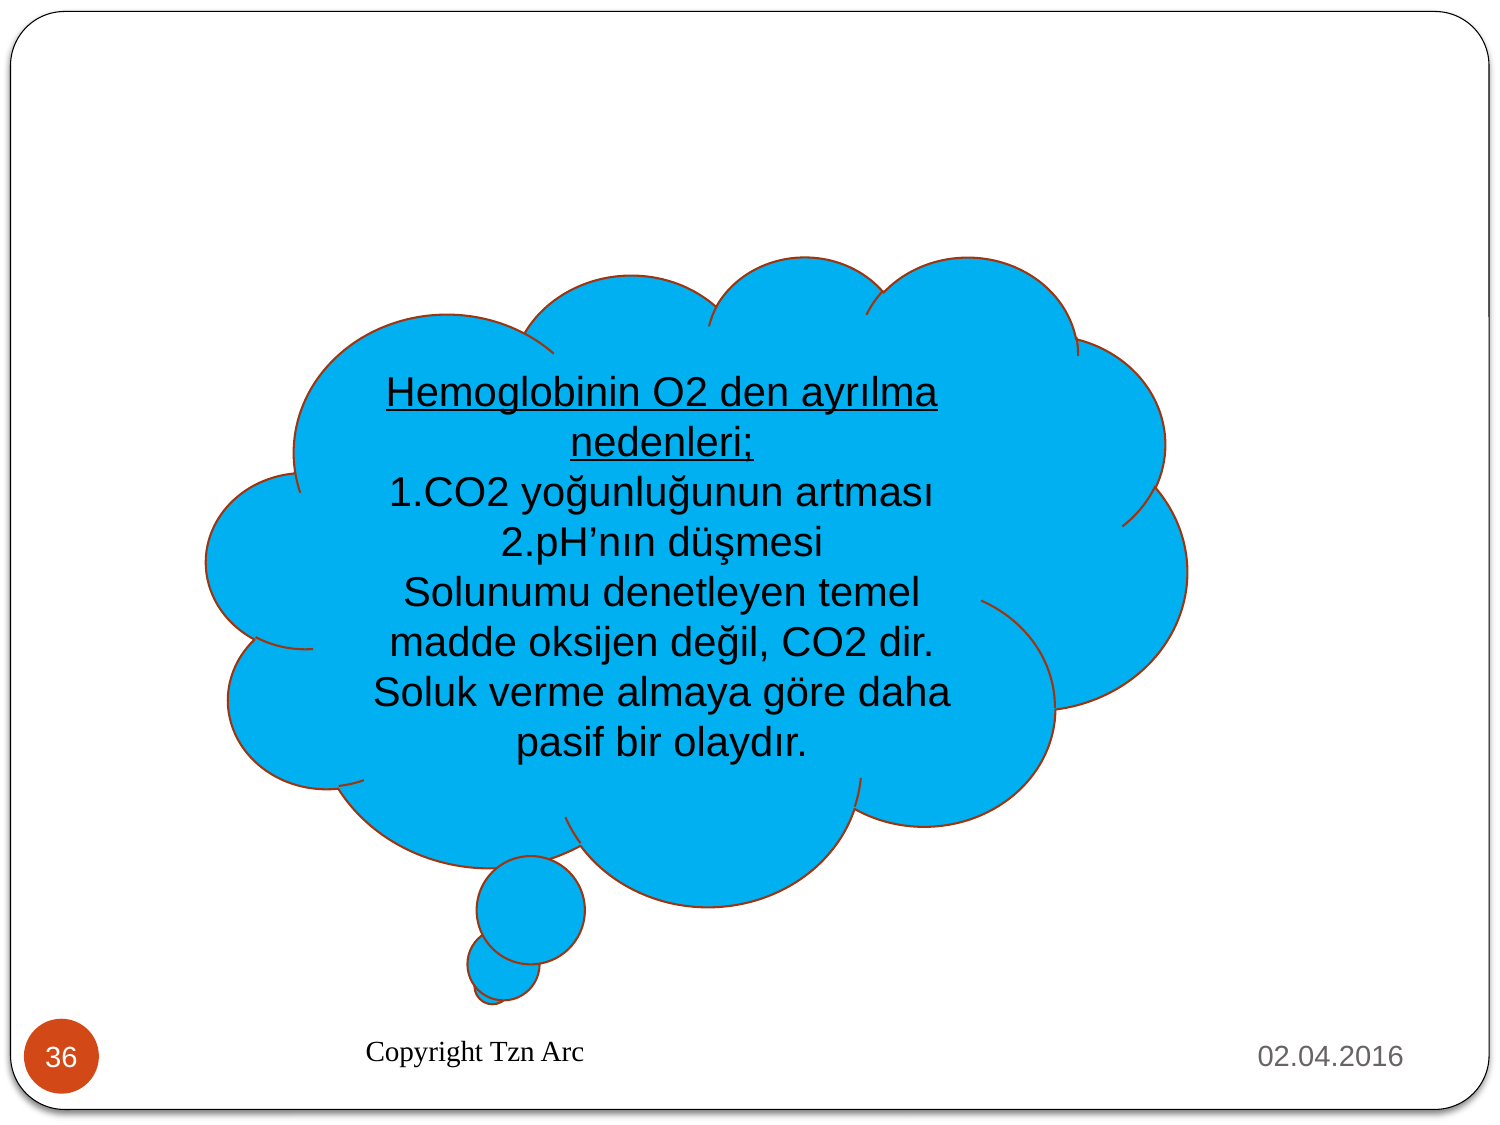

#

Hemoglobinin O2 den ayrılma nedenleri;
1.CO2 yoğunluğunun artması
2.pH’nın düşmesi
Solunumu denetleyen temel madde oksijen değil, CO2 dir.
Soluk verme almaya göre daha pasif bir olaydır.
Copyright Tzn Arc
02.04.2016
36